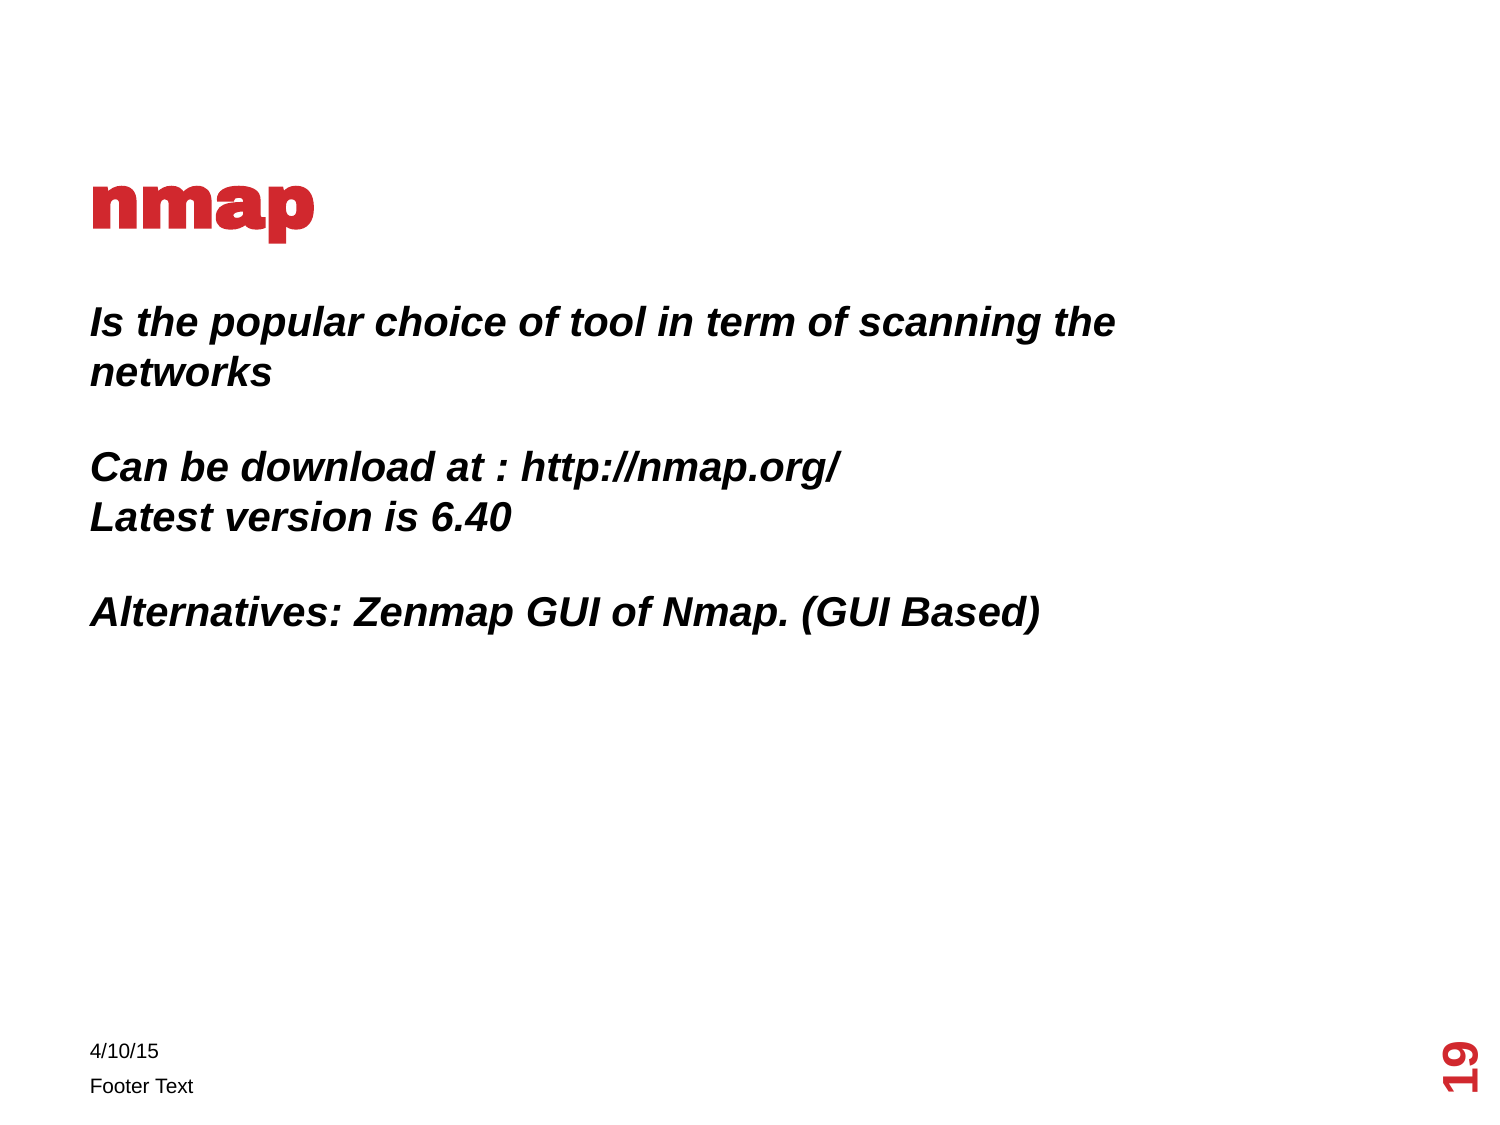

nmap
Is the popular choice of tool in term of scanning the networks

Can be download at : http://nmap.org/
Latest version is 6.40

Alternatives: Zenmap GUI of Nmap. (GUI Based)

19
4/10/15
Footer Text